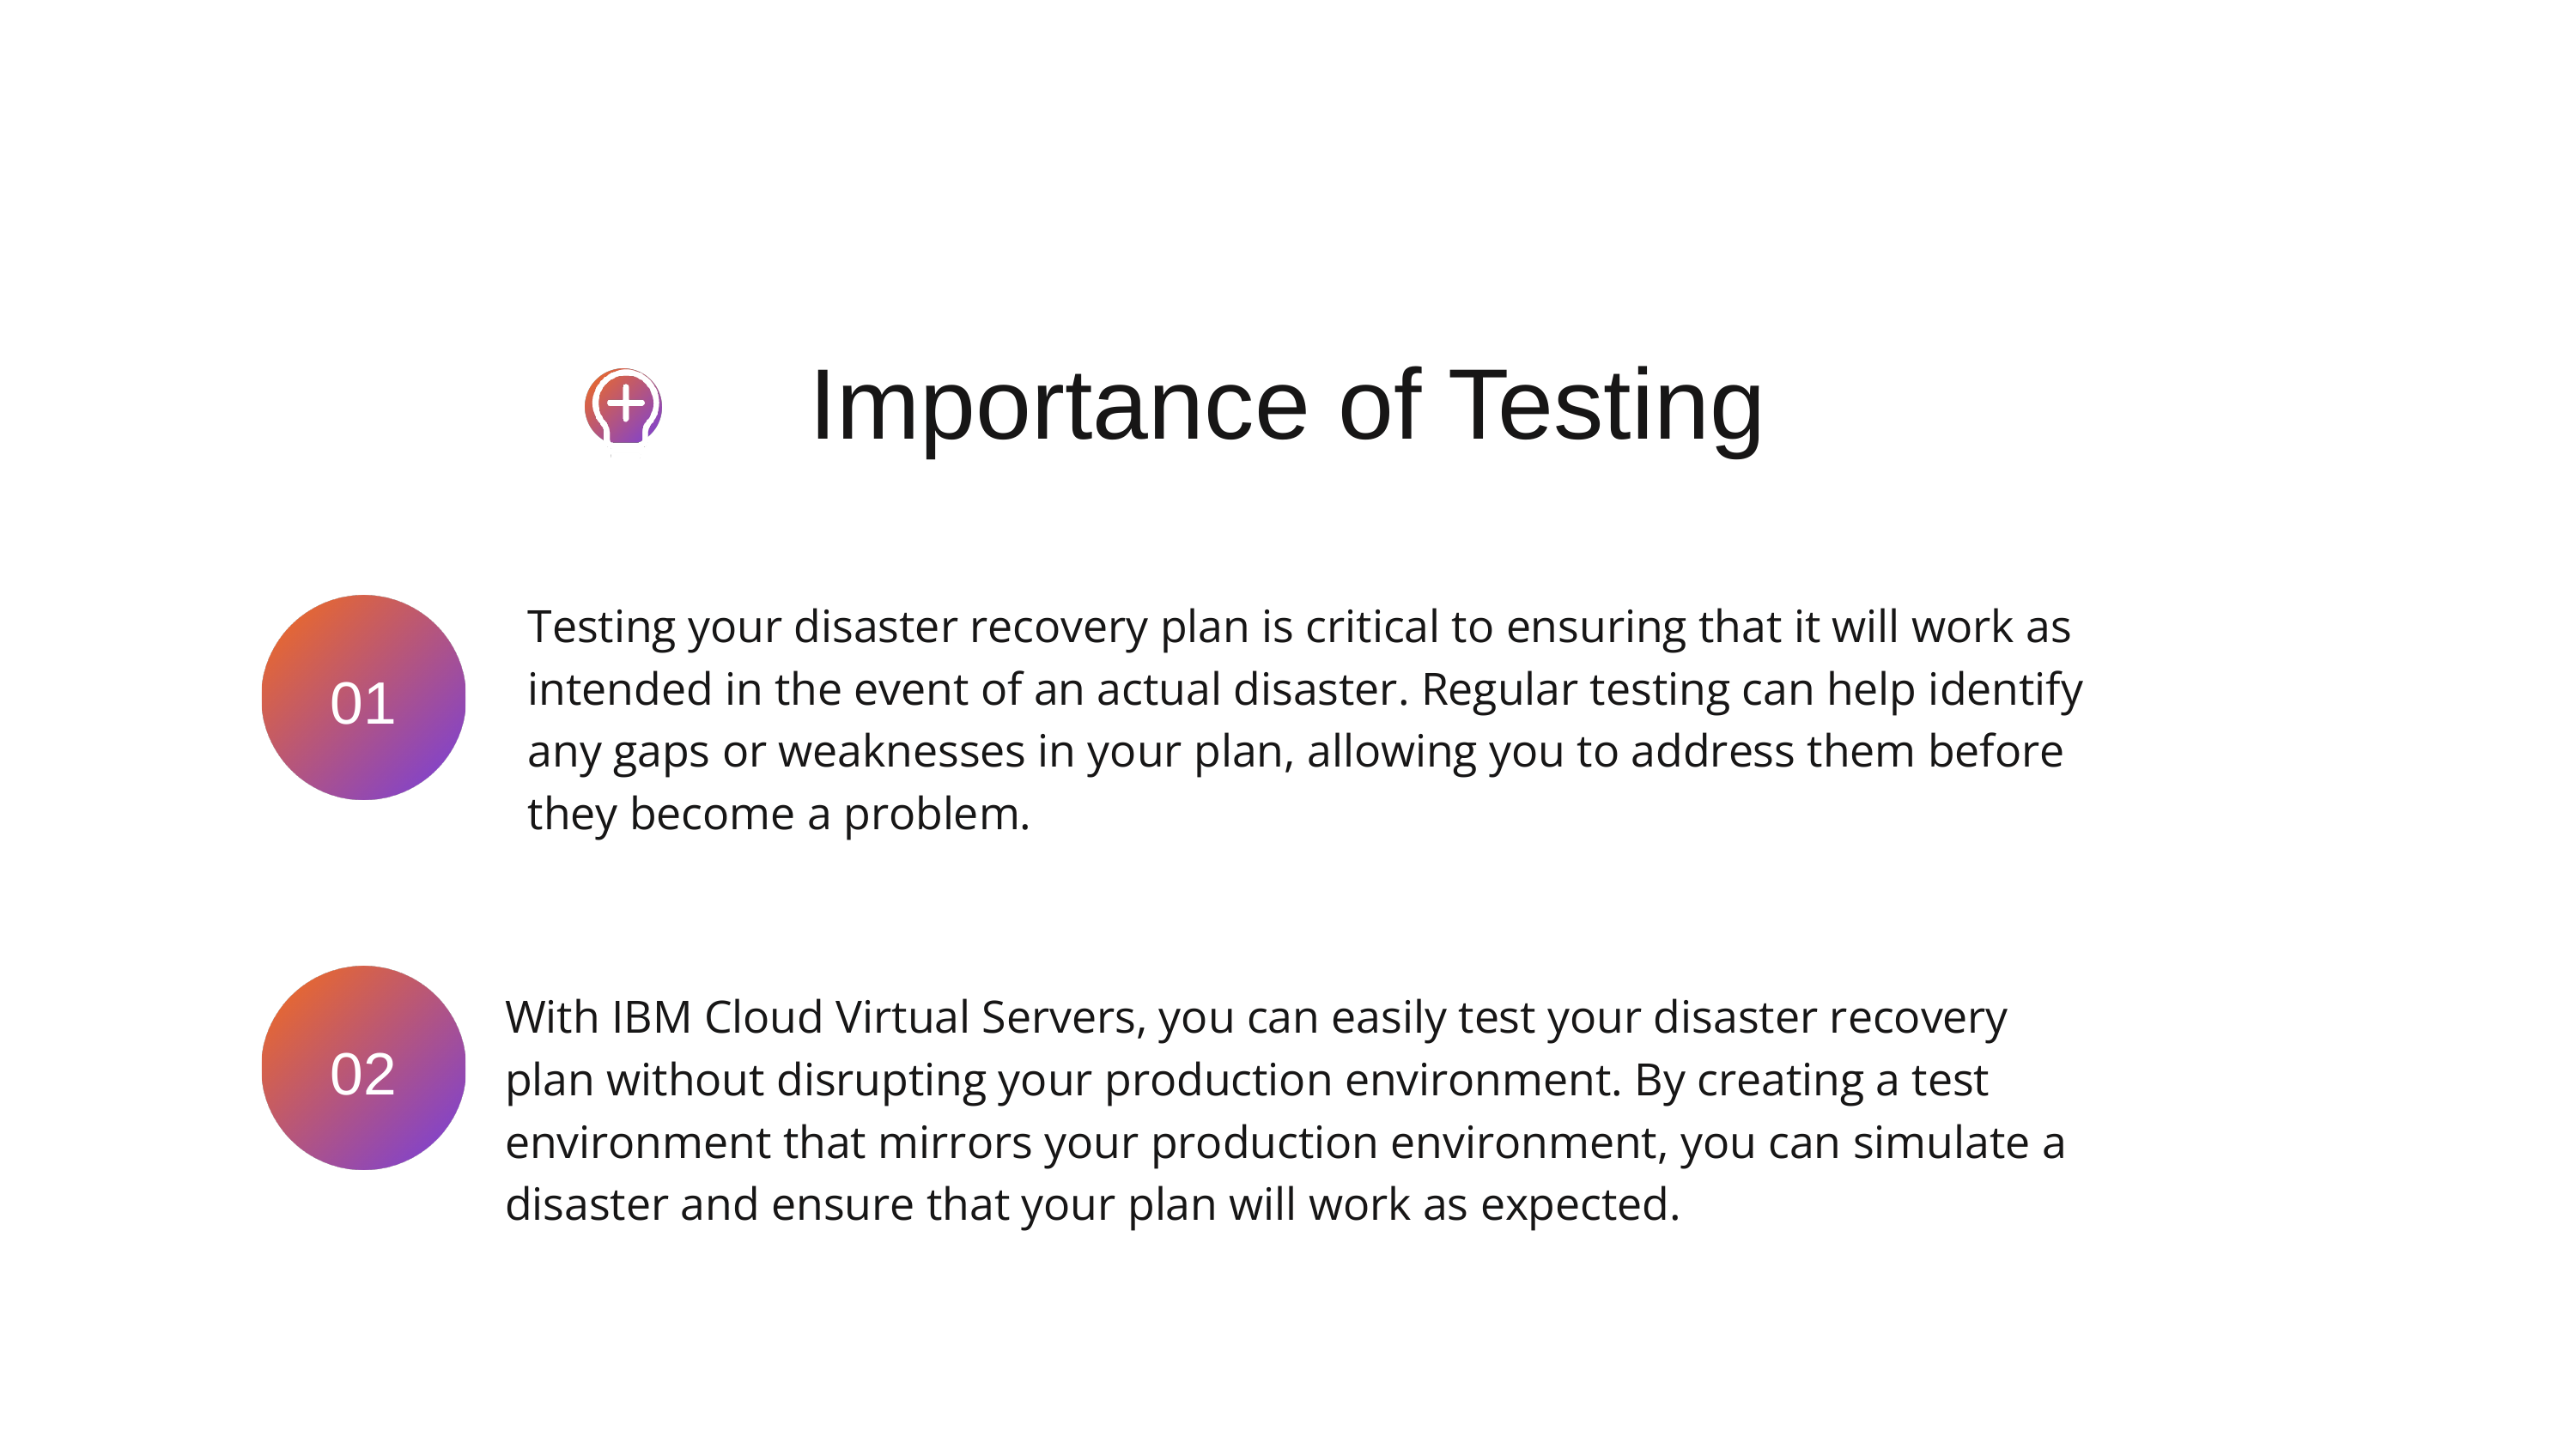

Importance of Testing

Testing your disaster recovery plan is critical to ensuring that it will work as intended in the event of an actual disaster. Regular testing can help identify any gaps or weaknesses in your plan, allowing you to address them before they become a problem.

01

With IBM Cloud Virtual Servers, you can easily test your disaster recovery plan without disrupting your production environment. By creating a test environment that mirrors your production environment, you can simulate a disaster and ensure that your plan will work as expected.
02